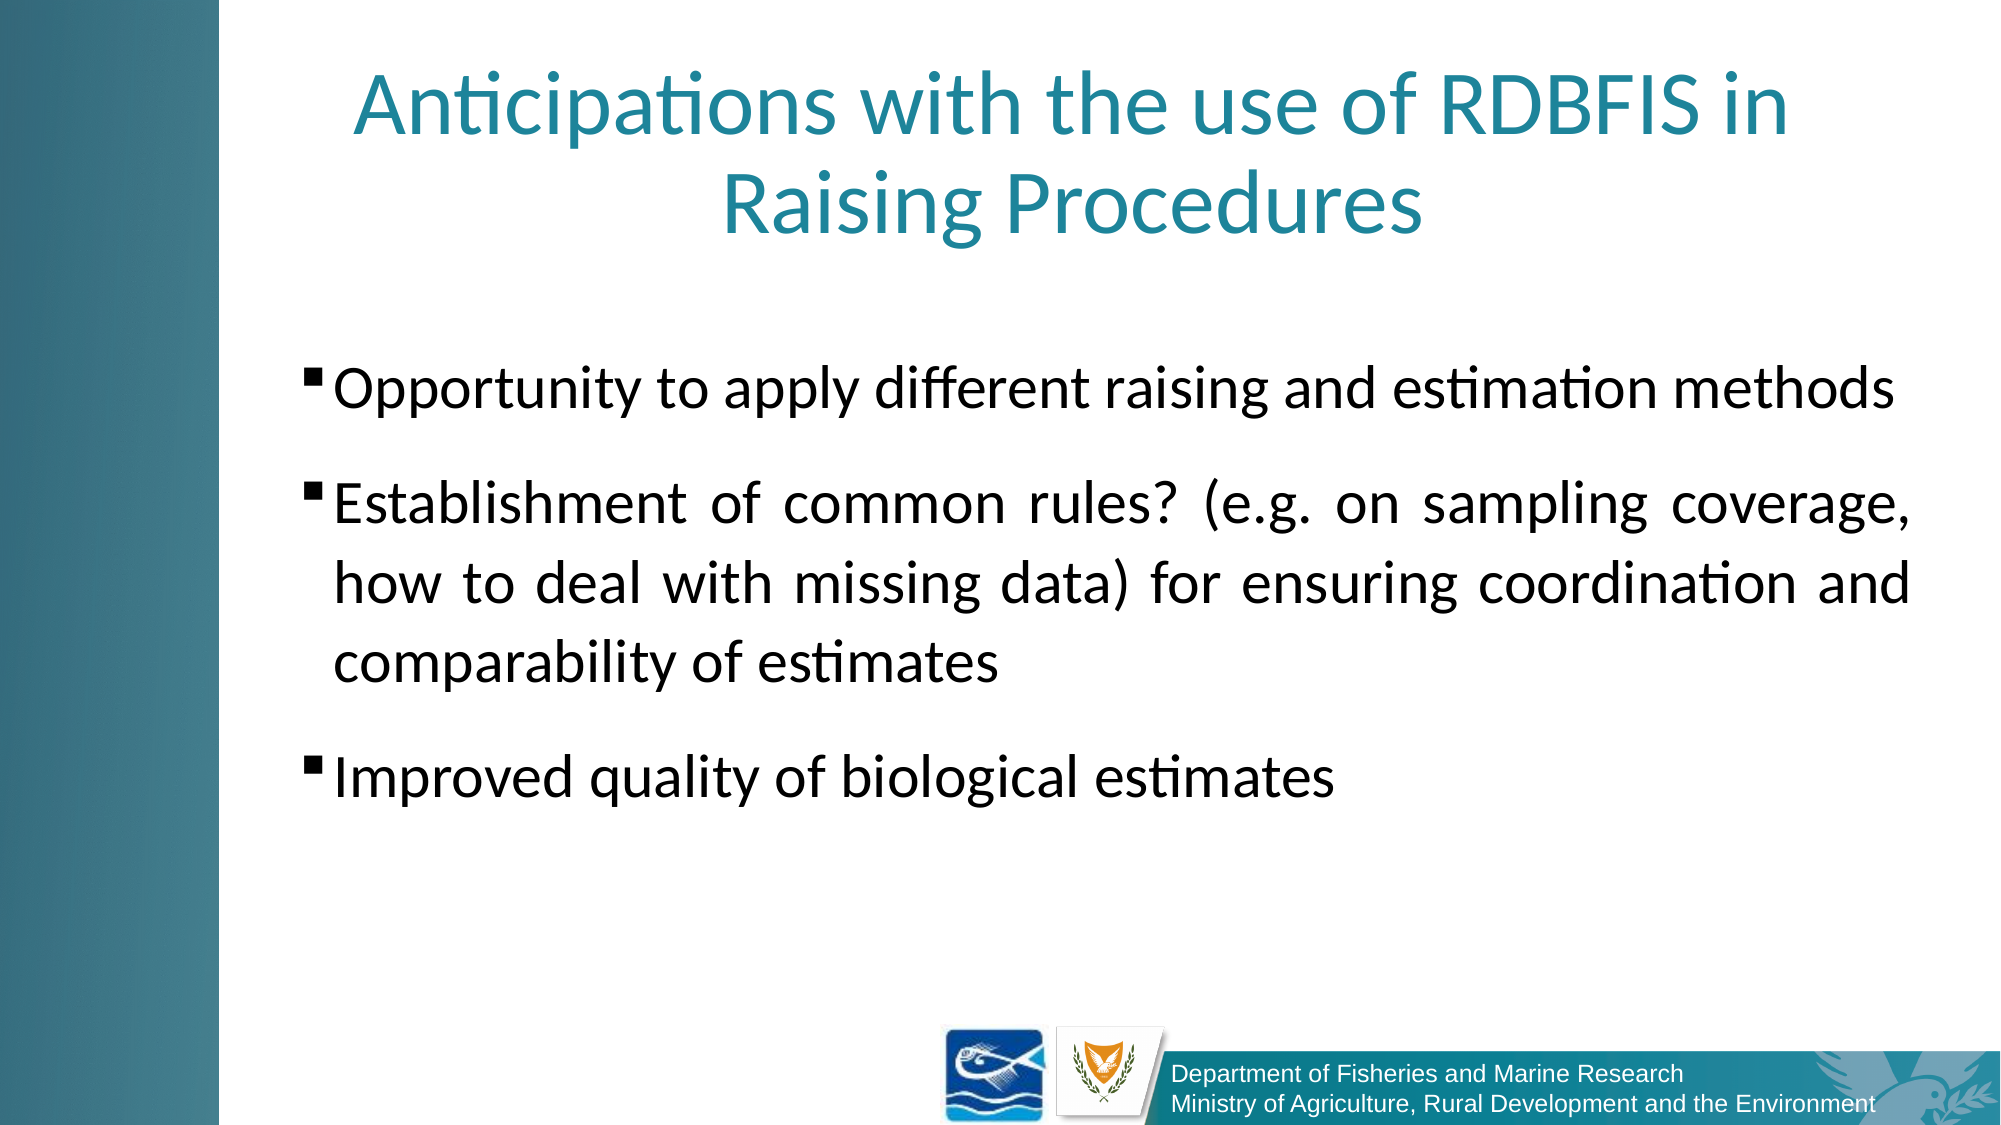

# Anticipations with the use of RDBFIS in Raising Procedures
Opportunity to apply different raising and estimation methods
Establishment of common rules? (e.g. on sampling coverage, how to deal with missing data) for ensuring coordination and comparability of estimates
Improved quality of biological estimates